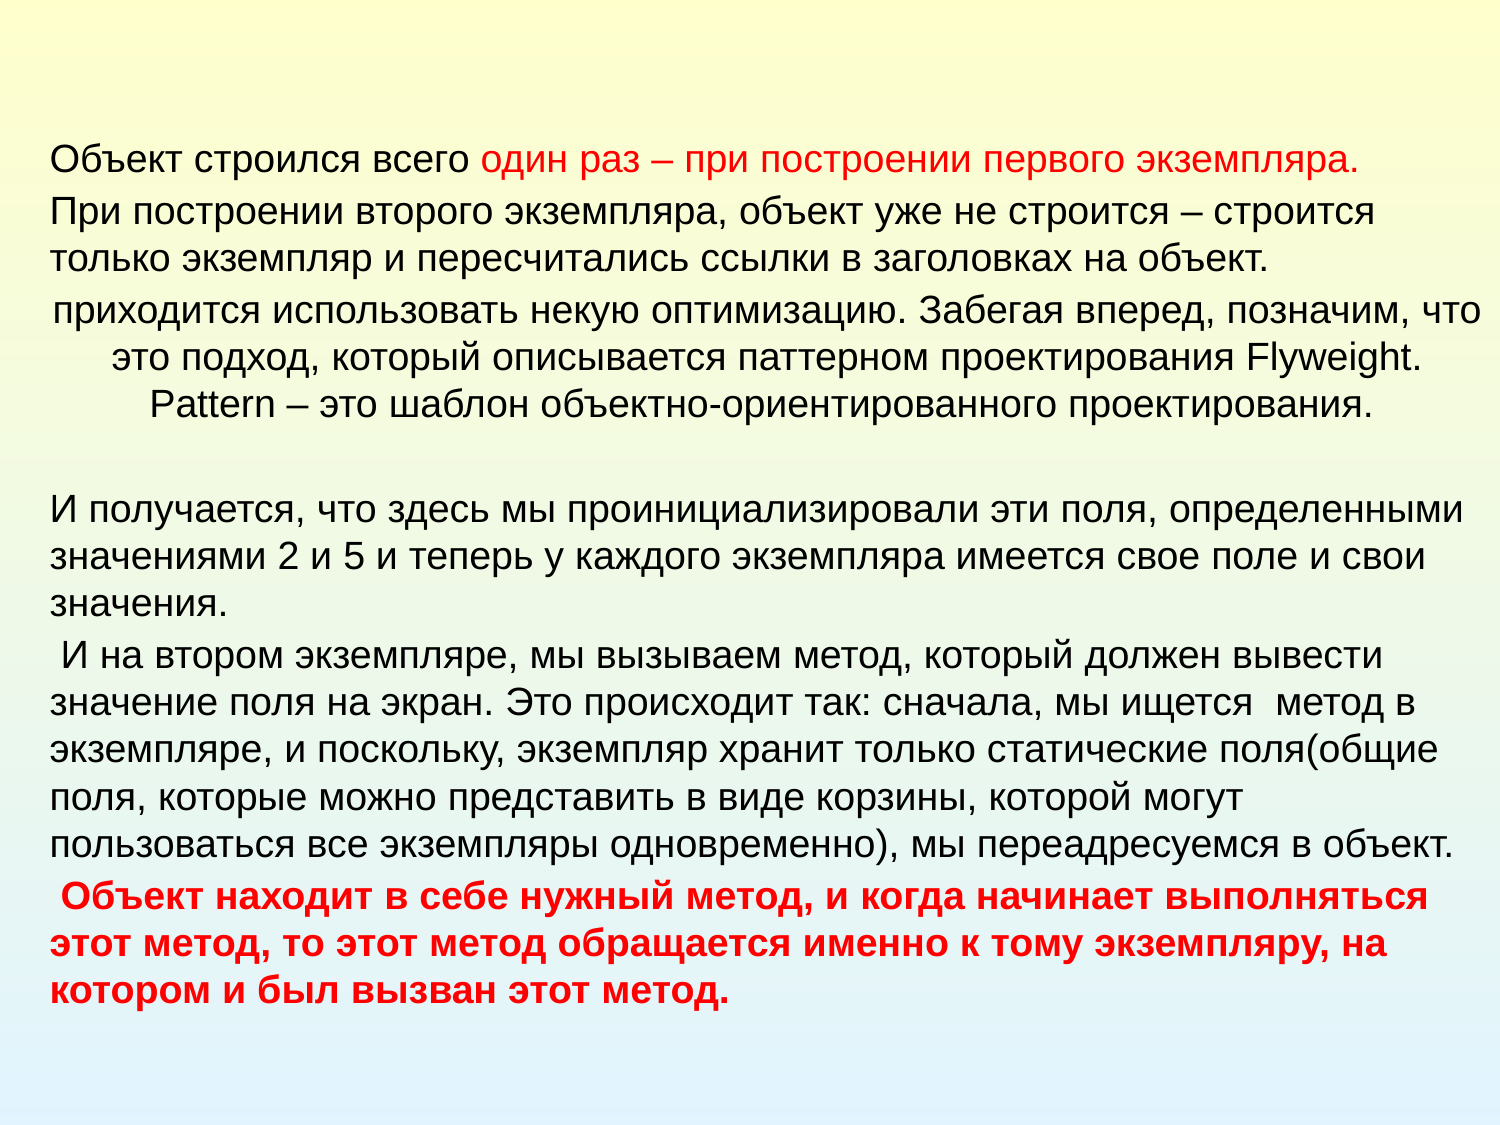

Объект строился всего один раз – при построении первого экземпляра.
При построении второго экземпляра, объект уже не строится – строится только экземпляр и пересчитались ссылки в заголовках на объект.
приходится использовать некую оптимизацию. Забегая вперед, позначим, что это подход, который описывается паттерном проектирования Flyweight. Pattern – это шаблон объектно-ориентированного проектирования.

И получается, что здесь мы проинициализировали эти поля, определенными значениями 2 и 5 и теперь у каждого экземпляра имеется свое поле и свои значения.
 И на втором экземпляре, мы вызываем метод, который должен вывести значение поля на экран. Это происходит так: сначала, мы ищется  метод в экземпляре, и поскольку, экземпляр хранит только статические поля(общие поля, которые можно представить в виде корзины, которой могут пользоваться все экземпляры одновременно), мы переадресуемся в объект.
 Объект находит в себе нужный метод, и когда начинает выполняться этот метод, то этот метод обращается именно к тому экземпляру, на котором и был вызван этот метод.